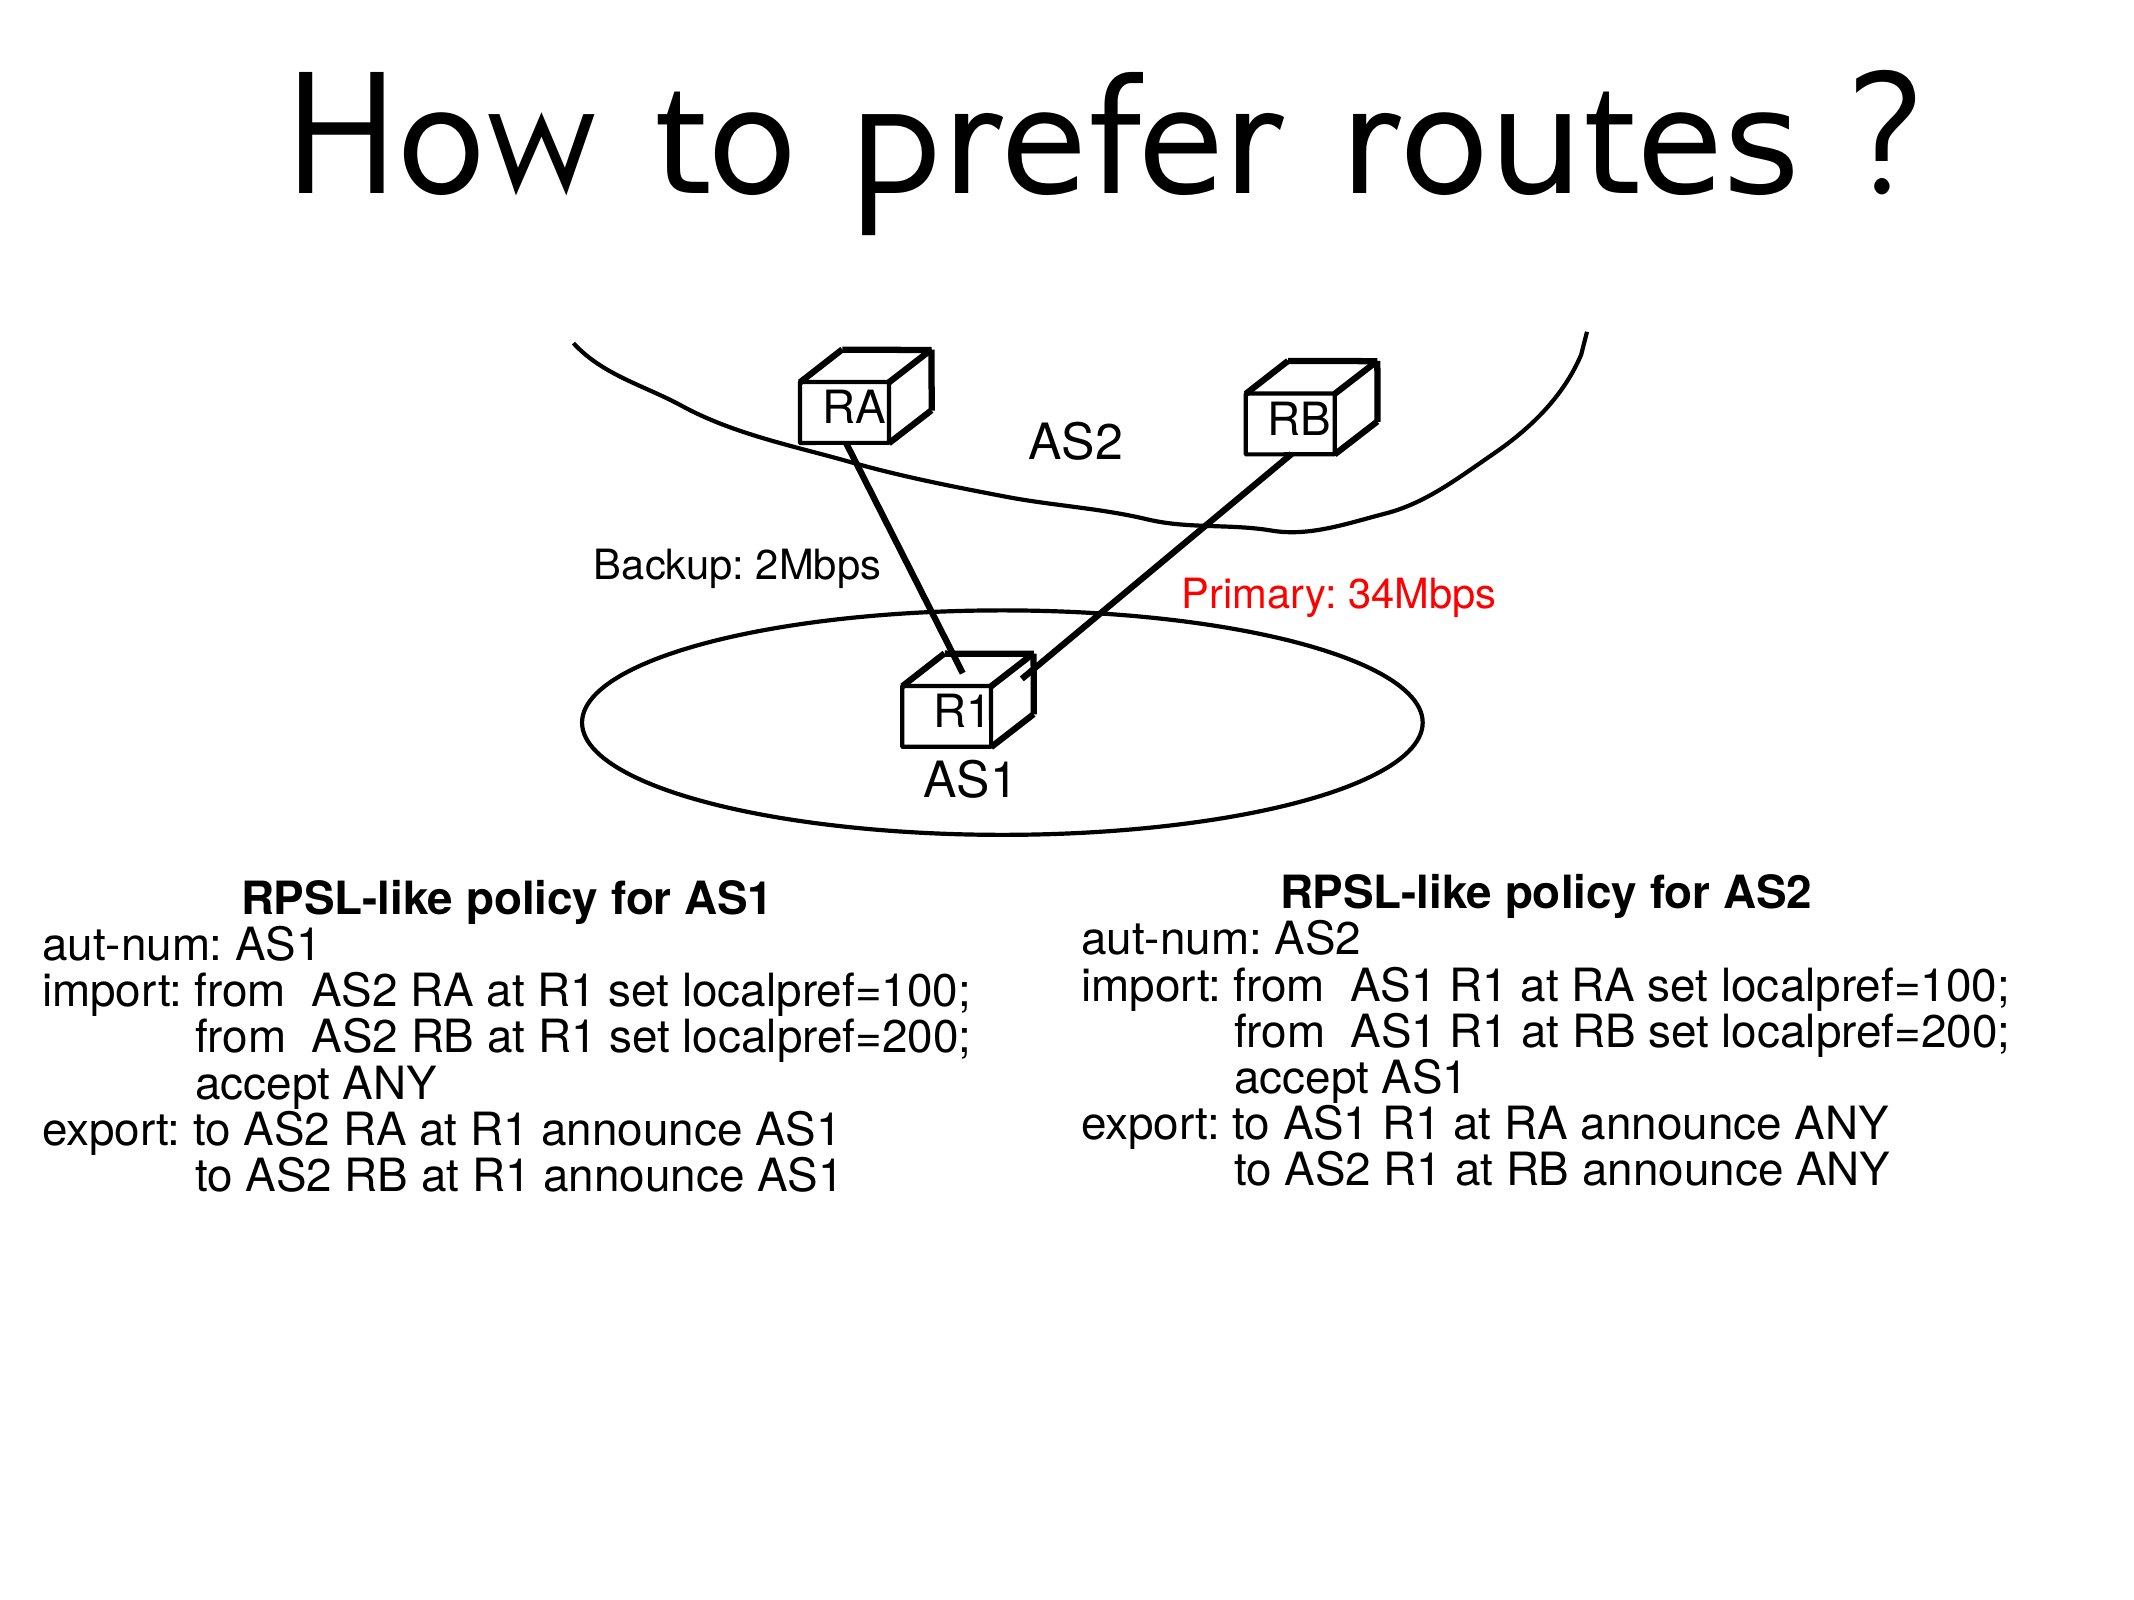

# How to prefer routes ?

RA

RB

AS2

Backup: 2Mbps
Primary: 34Mbps

 R1

AS1

RPSL-like policy for AS2
aut-num: AS2
import: from  AS1 R1 at RA set localpref=100;
            from  AS1 R1 at RB set localpref=200;
            accept AS1
export: to AS1 R1 at RA announce ANY
            to AS2 R1 at RB announce ANY

RPSL-like policy for AS1
aut-num: AS1
import: from  AS2 RA at R1 set localpref=100;
            from  AS2 RB at R1 set localpref=200;
            accept ANY
export: to AS2 RA at R1 announce AS1
            to AS2 RB at R1 announce AS1